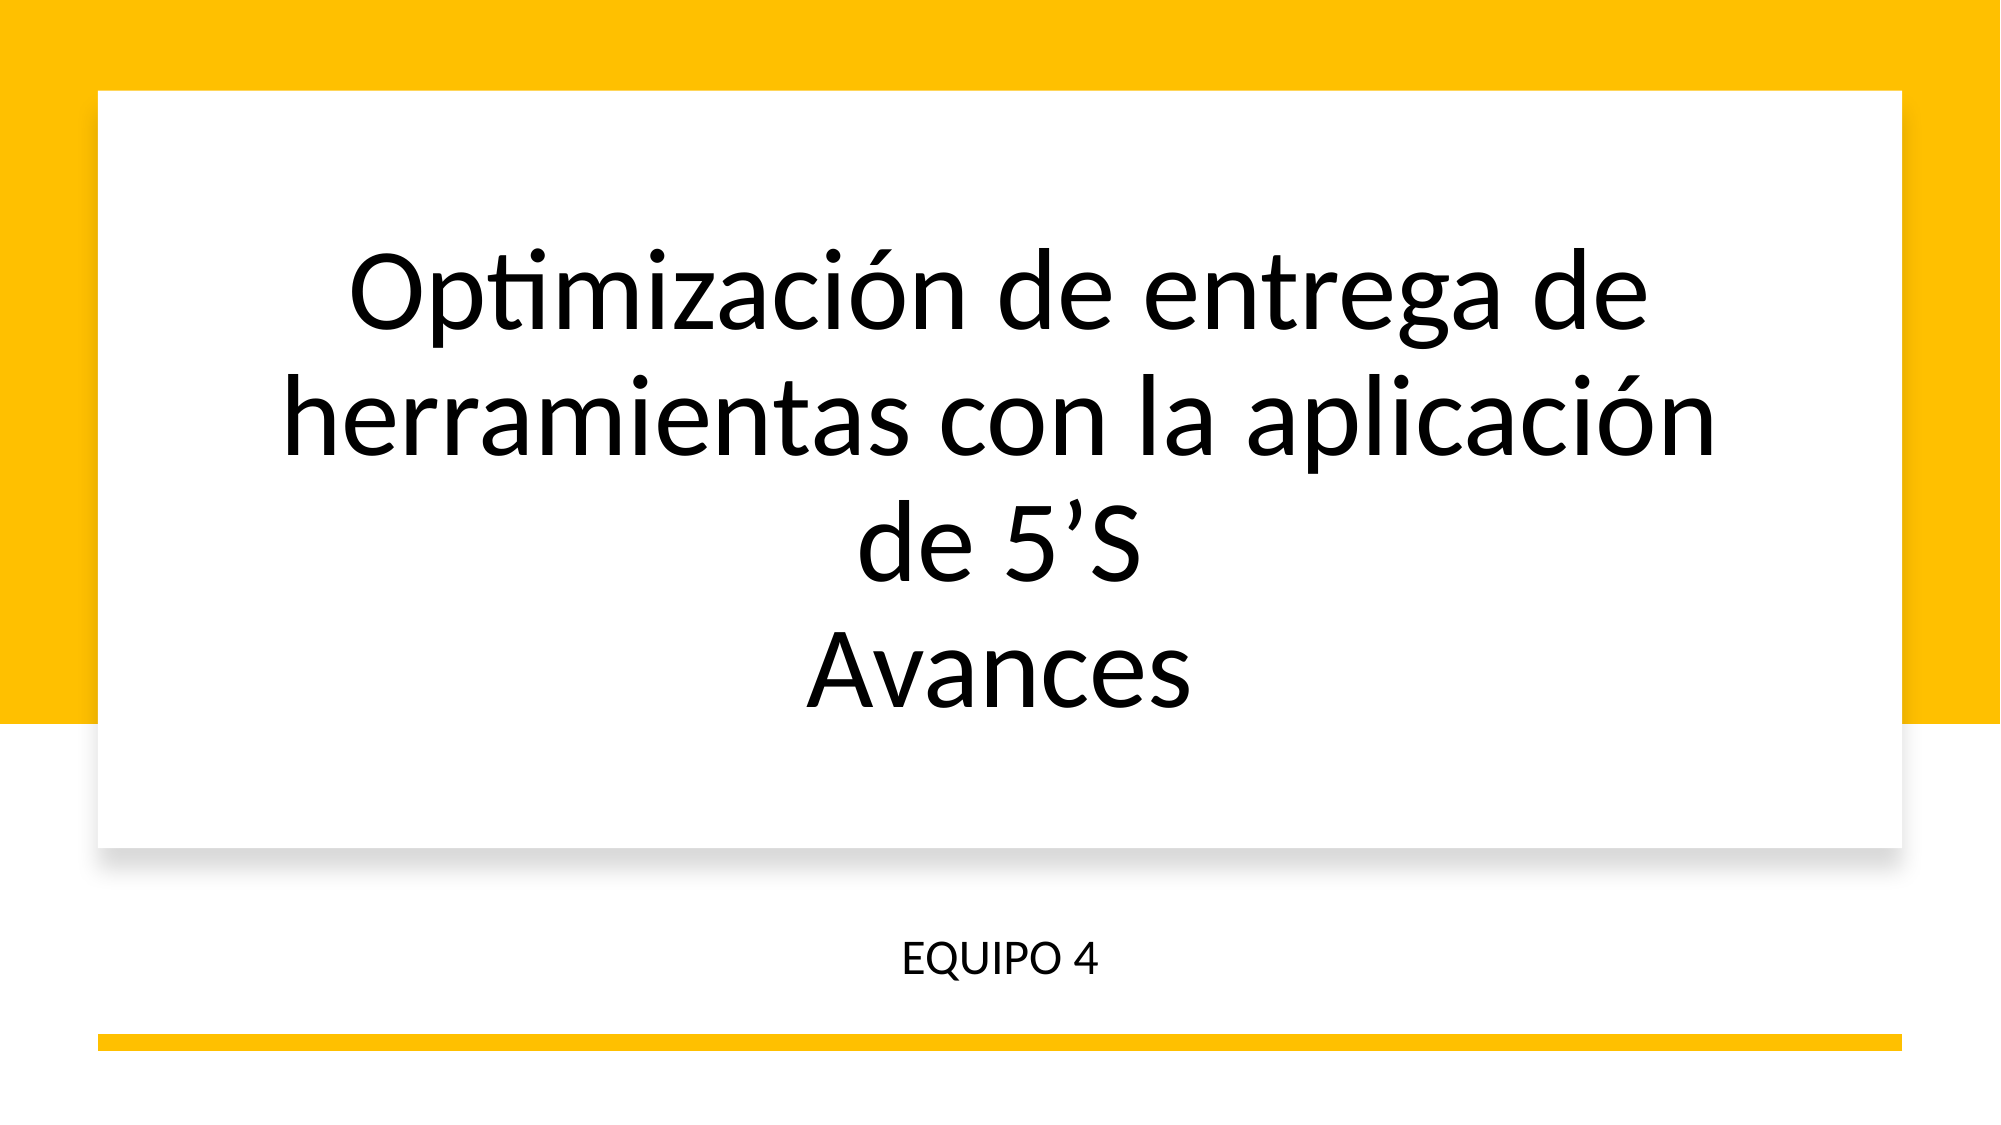

# Optimización de entrega de herramientas con la aplicación de 5’S Avances
EQUIPO 4